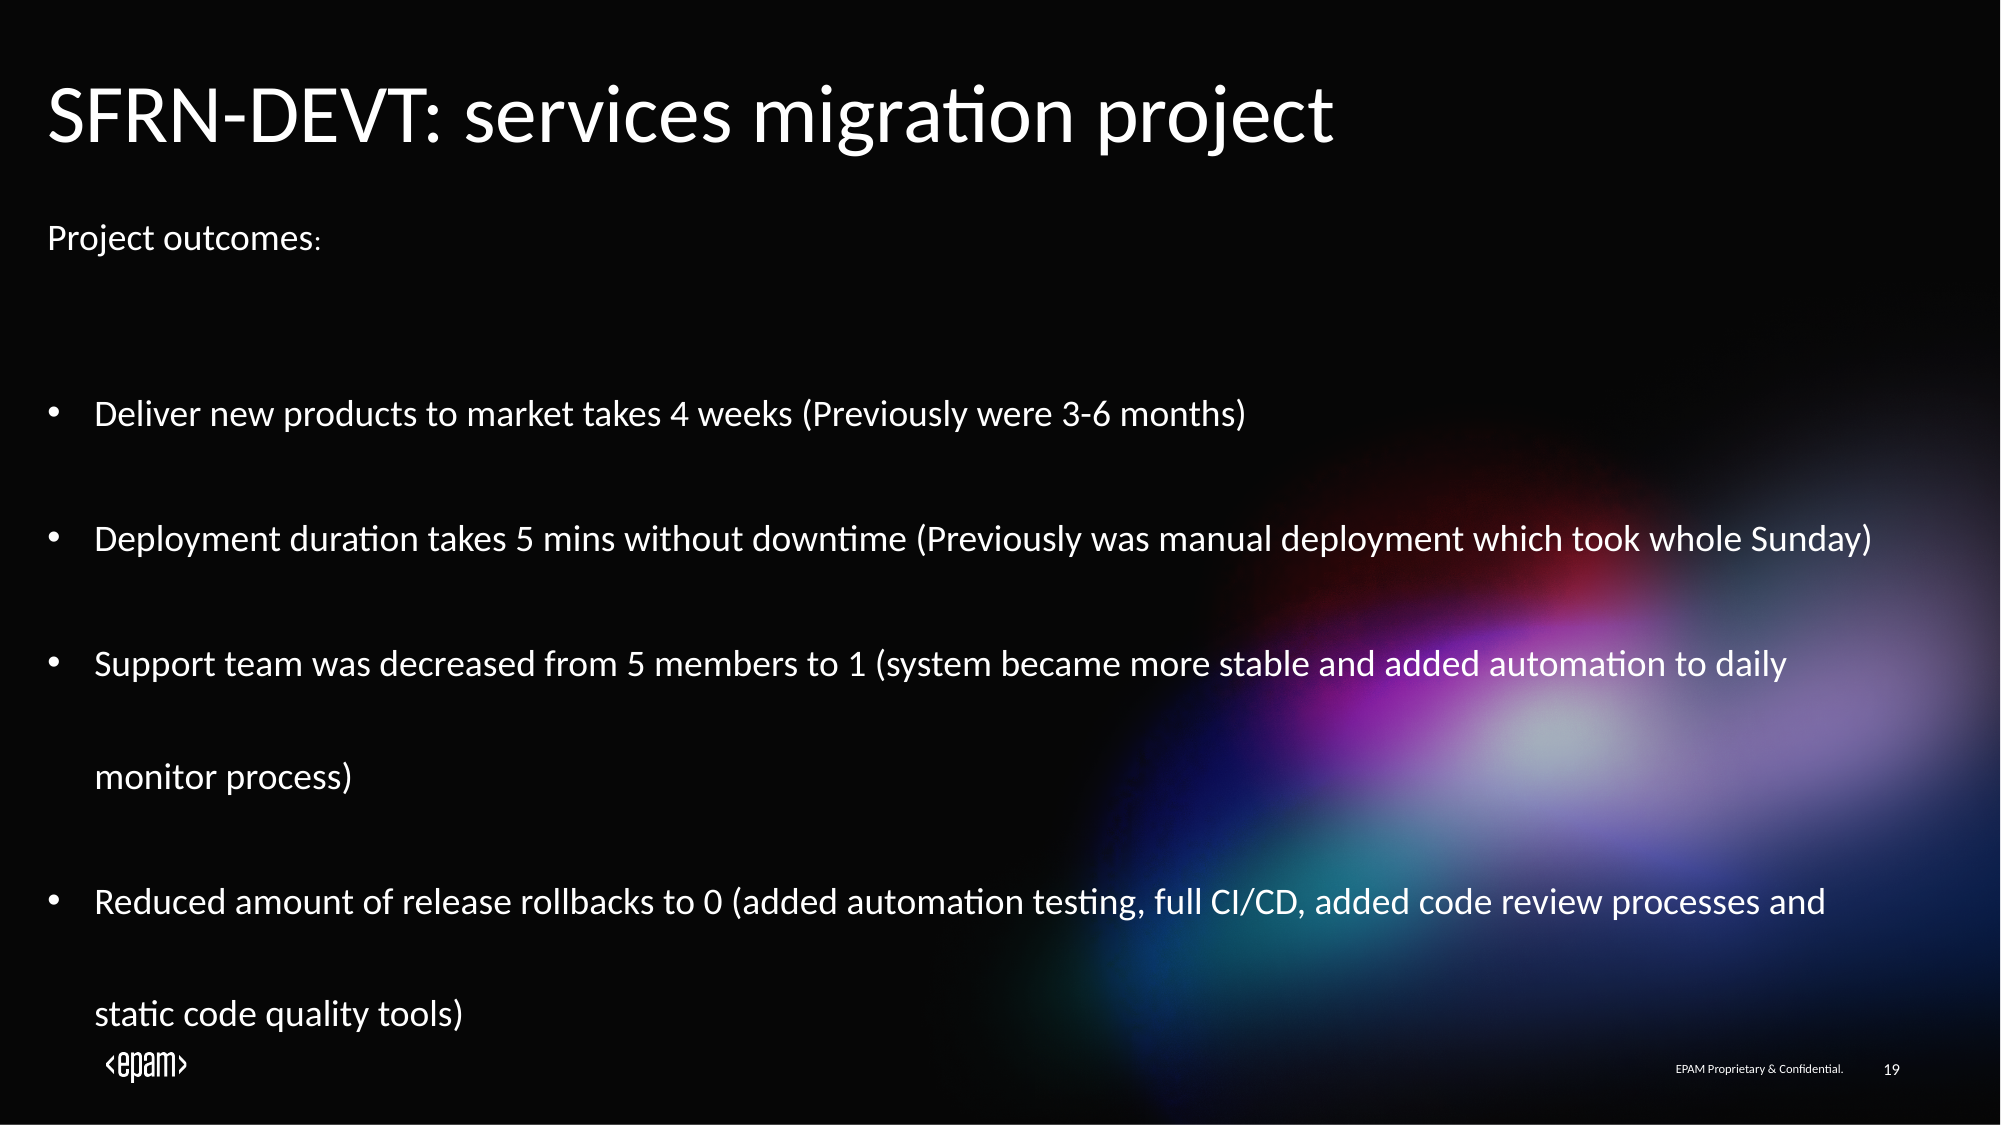

# SFRN-DEVT: services migration project
Project outcomes:

Deliver new products to market takes 4 weeks (Previously were 3-6 months)
Deployment duration takes 5 mins without downtime (Previously was manual deployment which took whole Sunday)
Support team was decreased from 5 members to 1 (system became more stable and added automation to daily monitor process)
Reduced amount of release rollbacks to 0 (added automation testing, full CI/CD, added code review processes and static code quality tools)